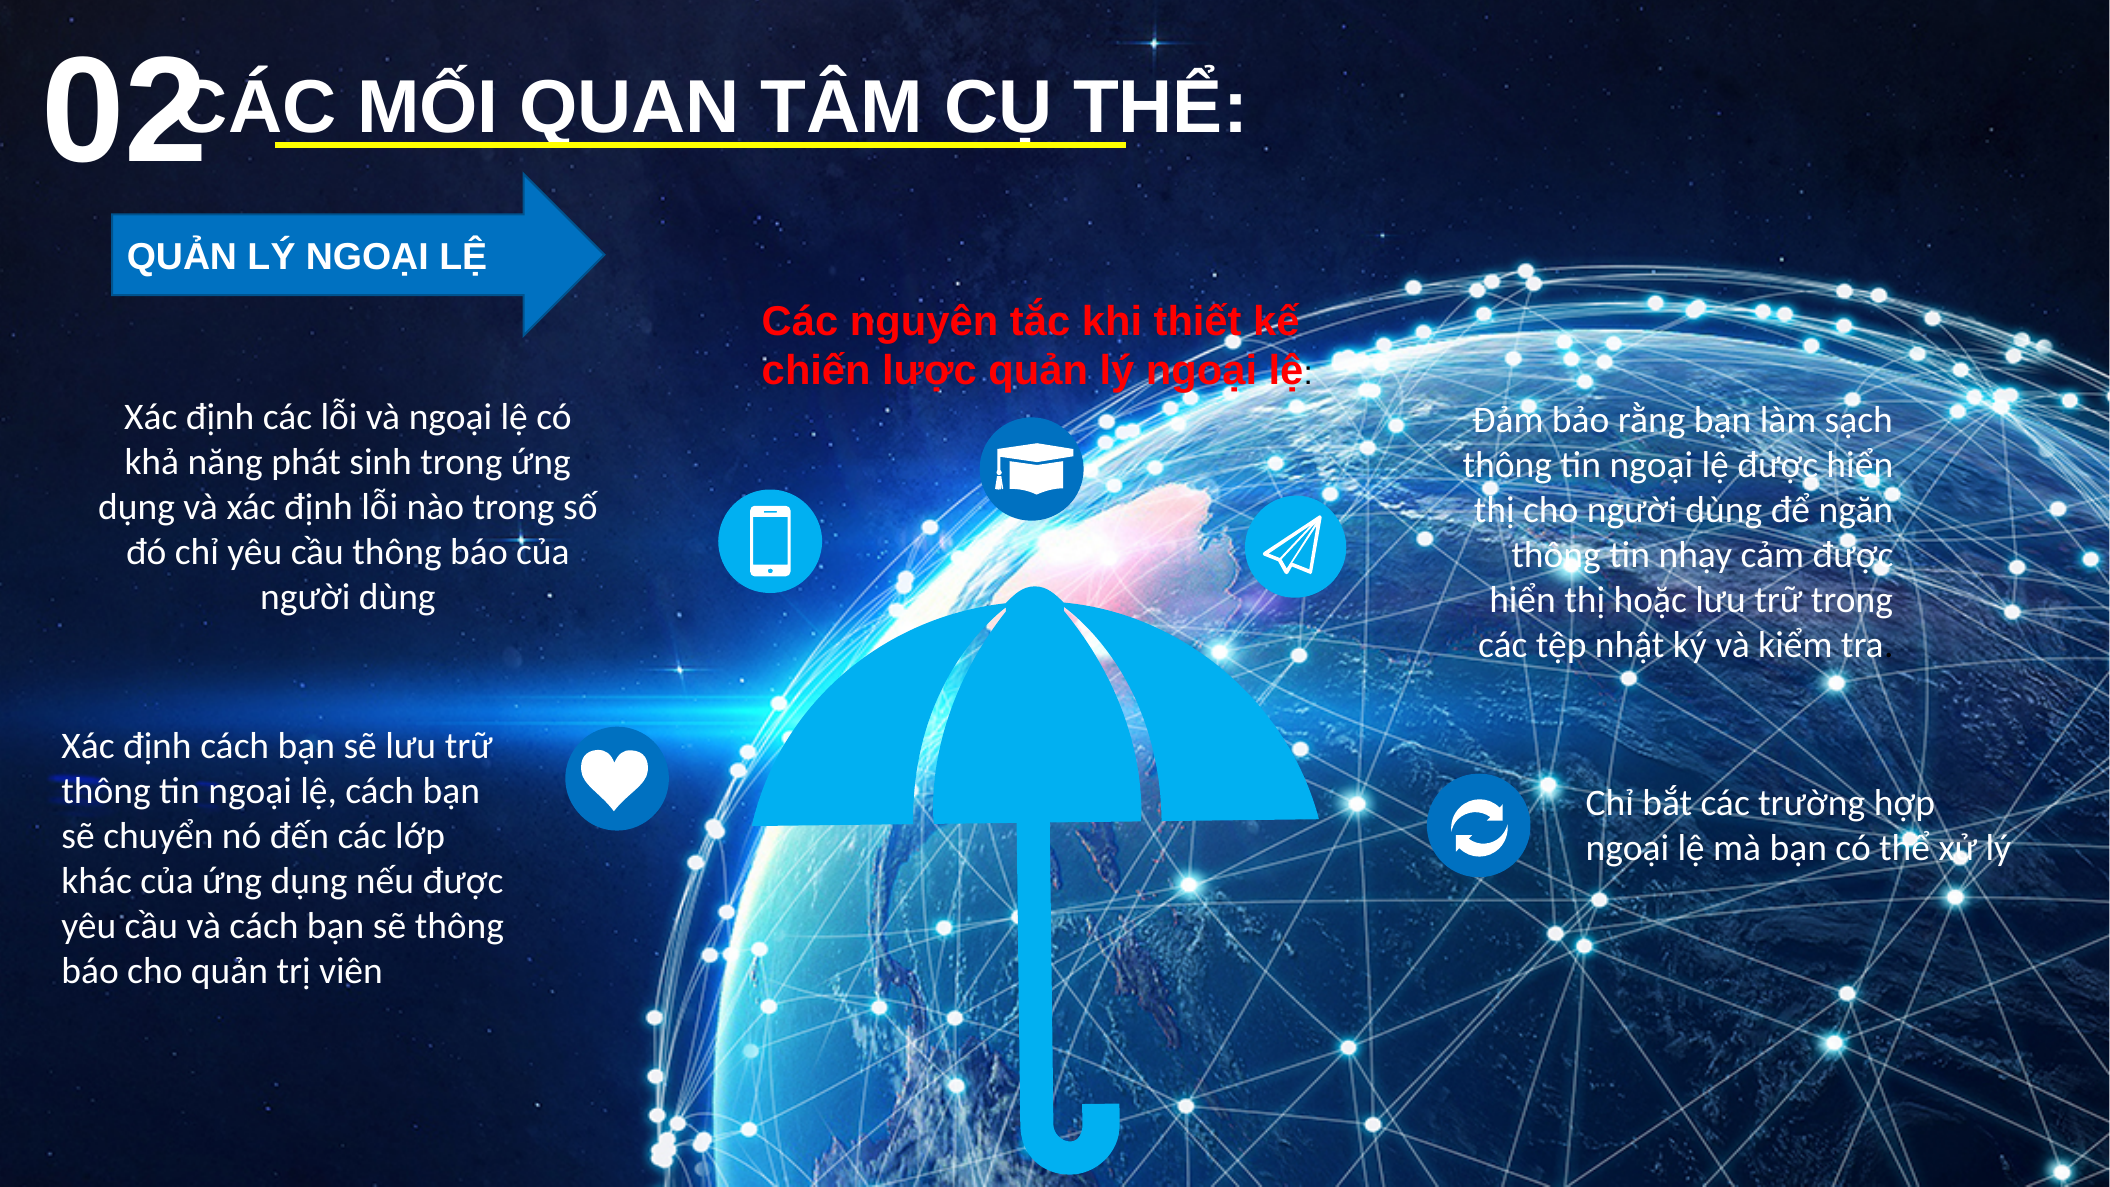

02
CÁC MỐI QUAN TÂM CỤ THỂ:
QUẢN LÝ NGOẠI LỆ
Các nguyên tắc khi thiết kế chiến lược quản lý ngoại lệ:

Xác định các lỗi và ngoại lệ có khả năng phát sinh trong ứng dụng và xác định lỗi nào trong số đó chỉ yêu cầu thông báo của người dùng
Đảm bảo rằng bạn làm sạch thông tin ngoại lệ được hiển thị cho người dùng để ngăn thông tin nhạy cảm được hiển thị hoặc lưu trữ trong các tệp nhật ký và kiểm tra.

Xác định cách bạn sẽ lưu trữ thông tin ngoại lệ, cách bạn sẽ chuyển nó đến các lớp khác của ứng dụng nếu được yêu cầu và cách bạn sẽ thông báo cho quản trị viên

Chỉ bắt các trường hợp ngoại lệ mà bạn có thể xử lý